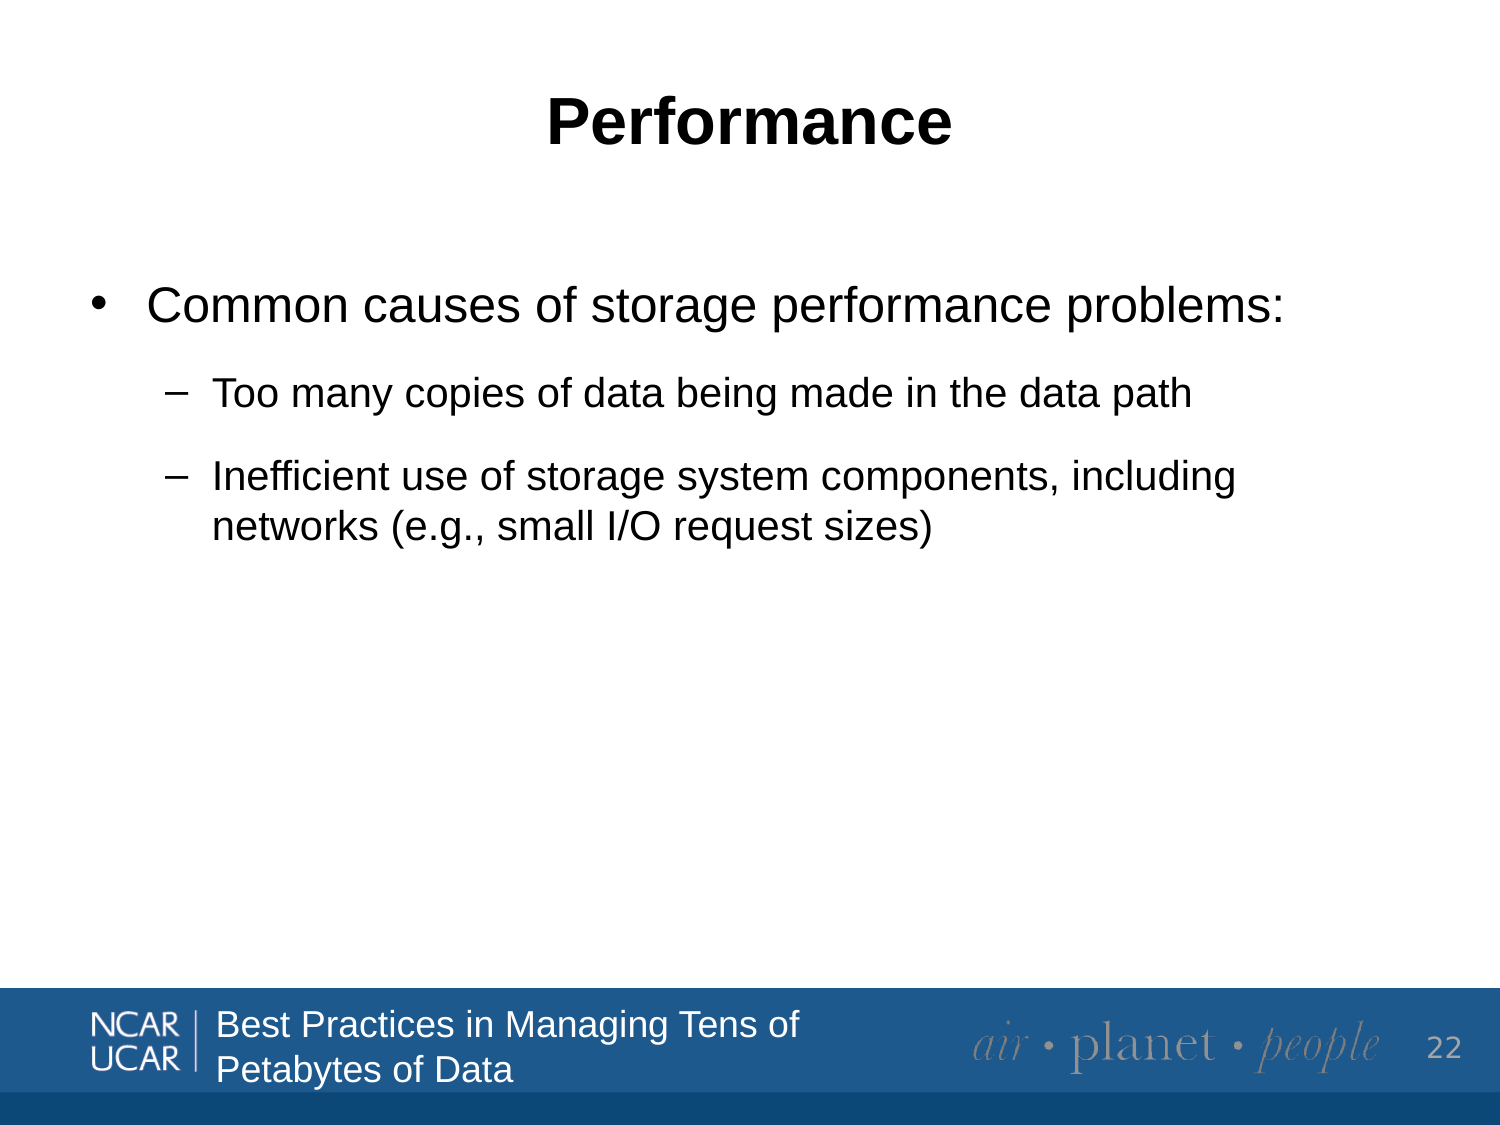

# Performance

Common causes of storage performance problems:
Too many copies of data being made in the data path
Inefficient use of storage system components, including networks (e.g., small I/O request sizes)

22